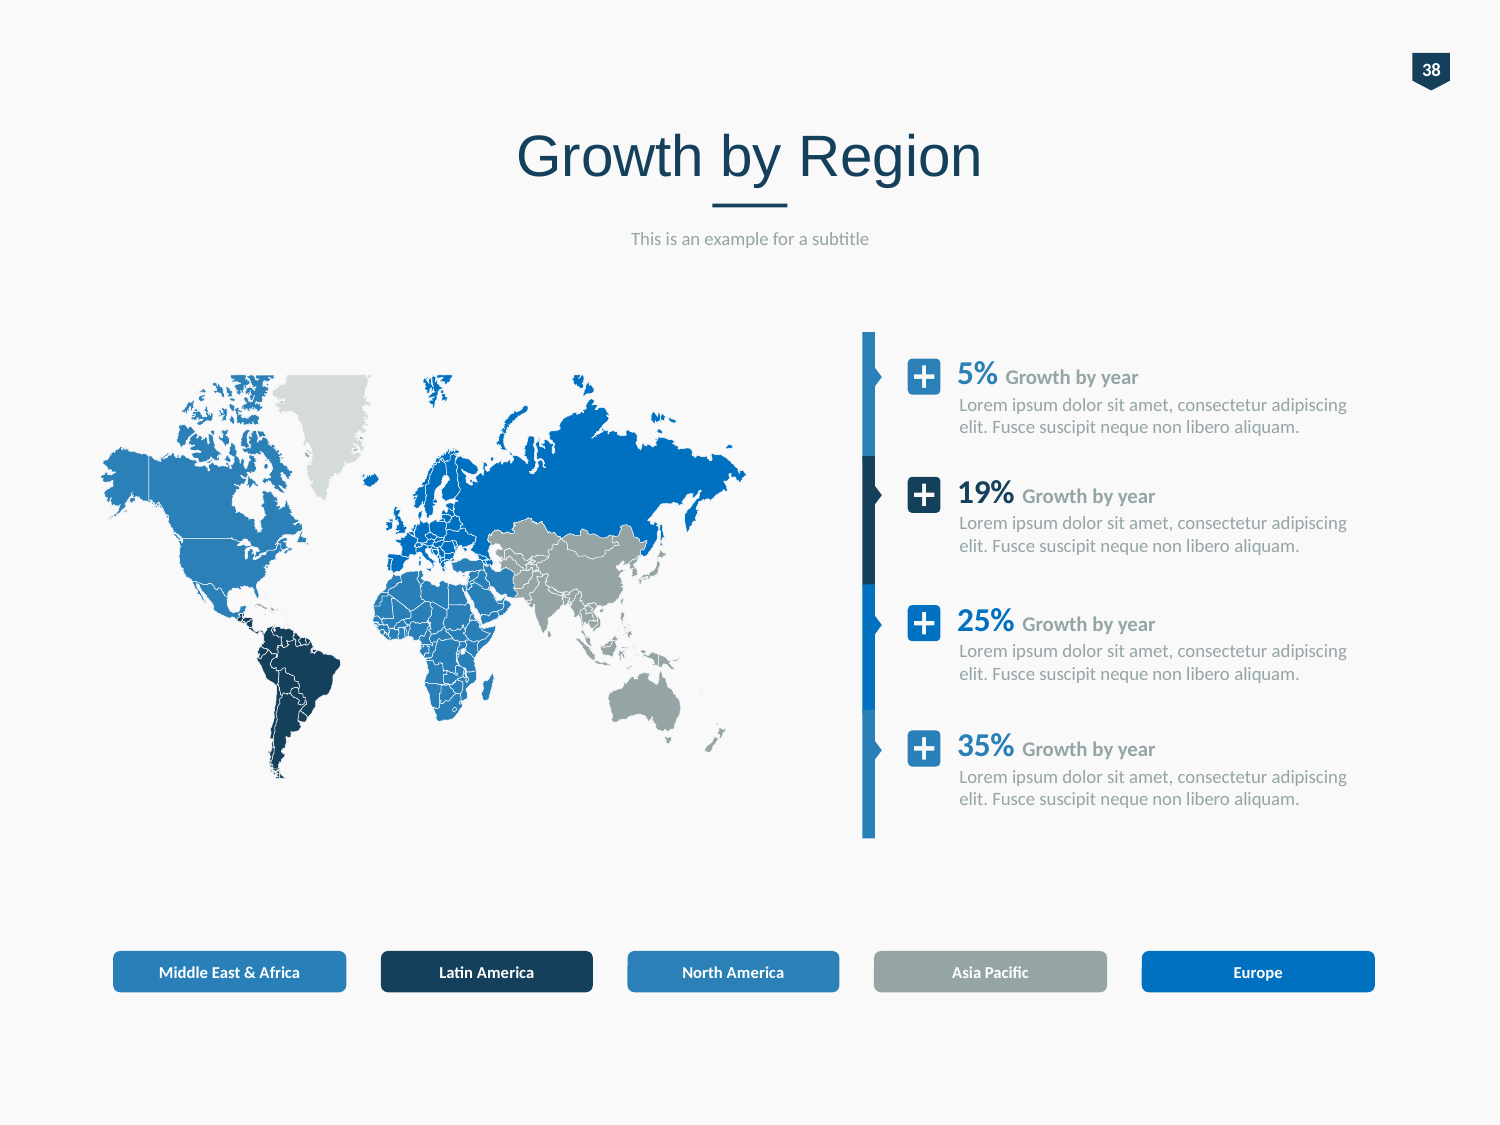

38

# Growth by Region

This is an example for a subtitle

5% Growth by year
Lorem ipsum dolor sit amet, consectetur adipiscing elit. Fusce suscipit neque non libero aliquam.

19% Growth by year
Lorem ipsum dolor sit amet, consectetur adipiscing elit. Fusce suscipit neque non libero aliquam.

25% Growth by year
Lorem ipsum dolor sit amet, consectetur adipiscing elit. Fusce suscipit neque non libero aliquam.

35% Growth by year
Lorem ipsum dolor sit amet, consectetur adipiscing elit. Fusce suscipit neque non libero aliquam.

Middle East & Africa
Latin America
North America
Asia Pacific
Europe